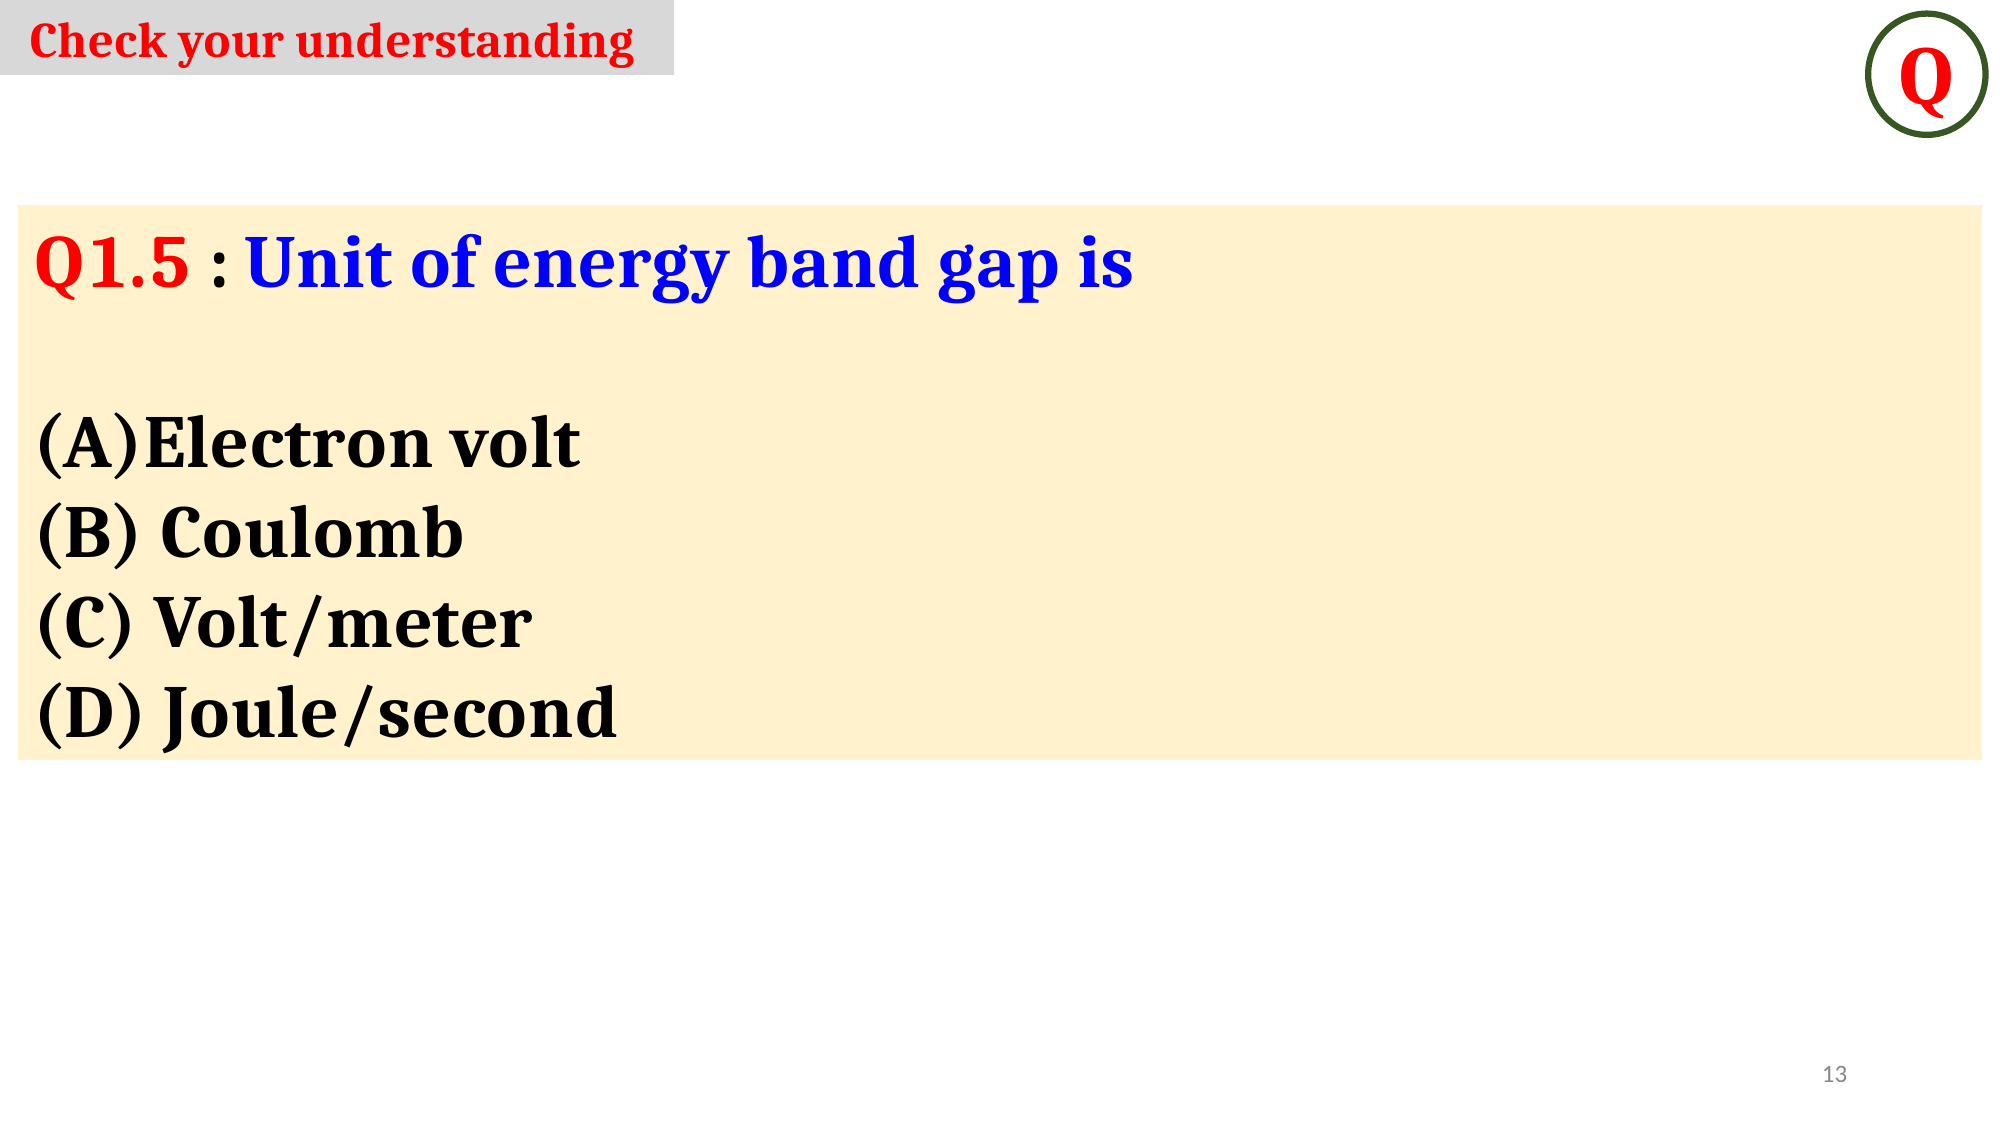

Check your understanding

Q
Q1.5 : Unit of energy band gap is

Electron volt
 Coulomb
(C) Volt/meter
(D) Joule/second
13